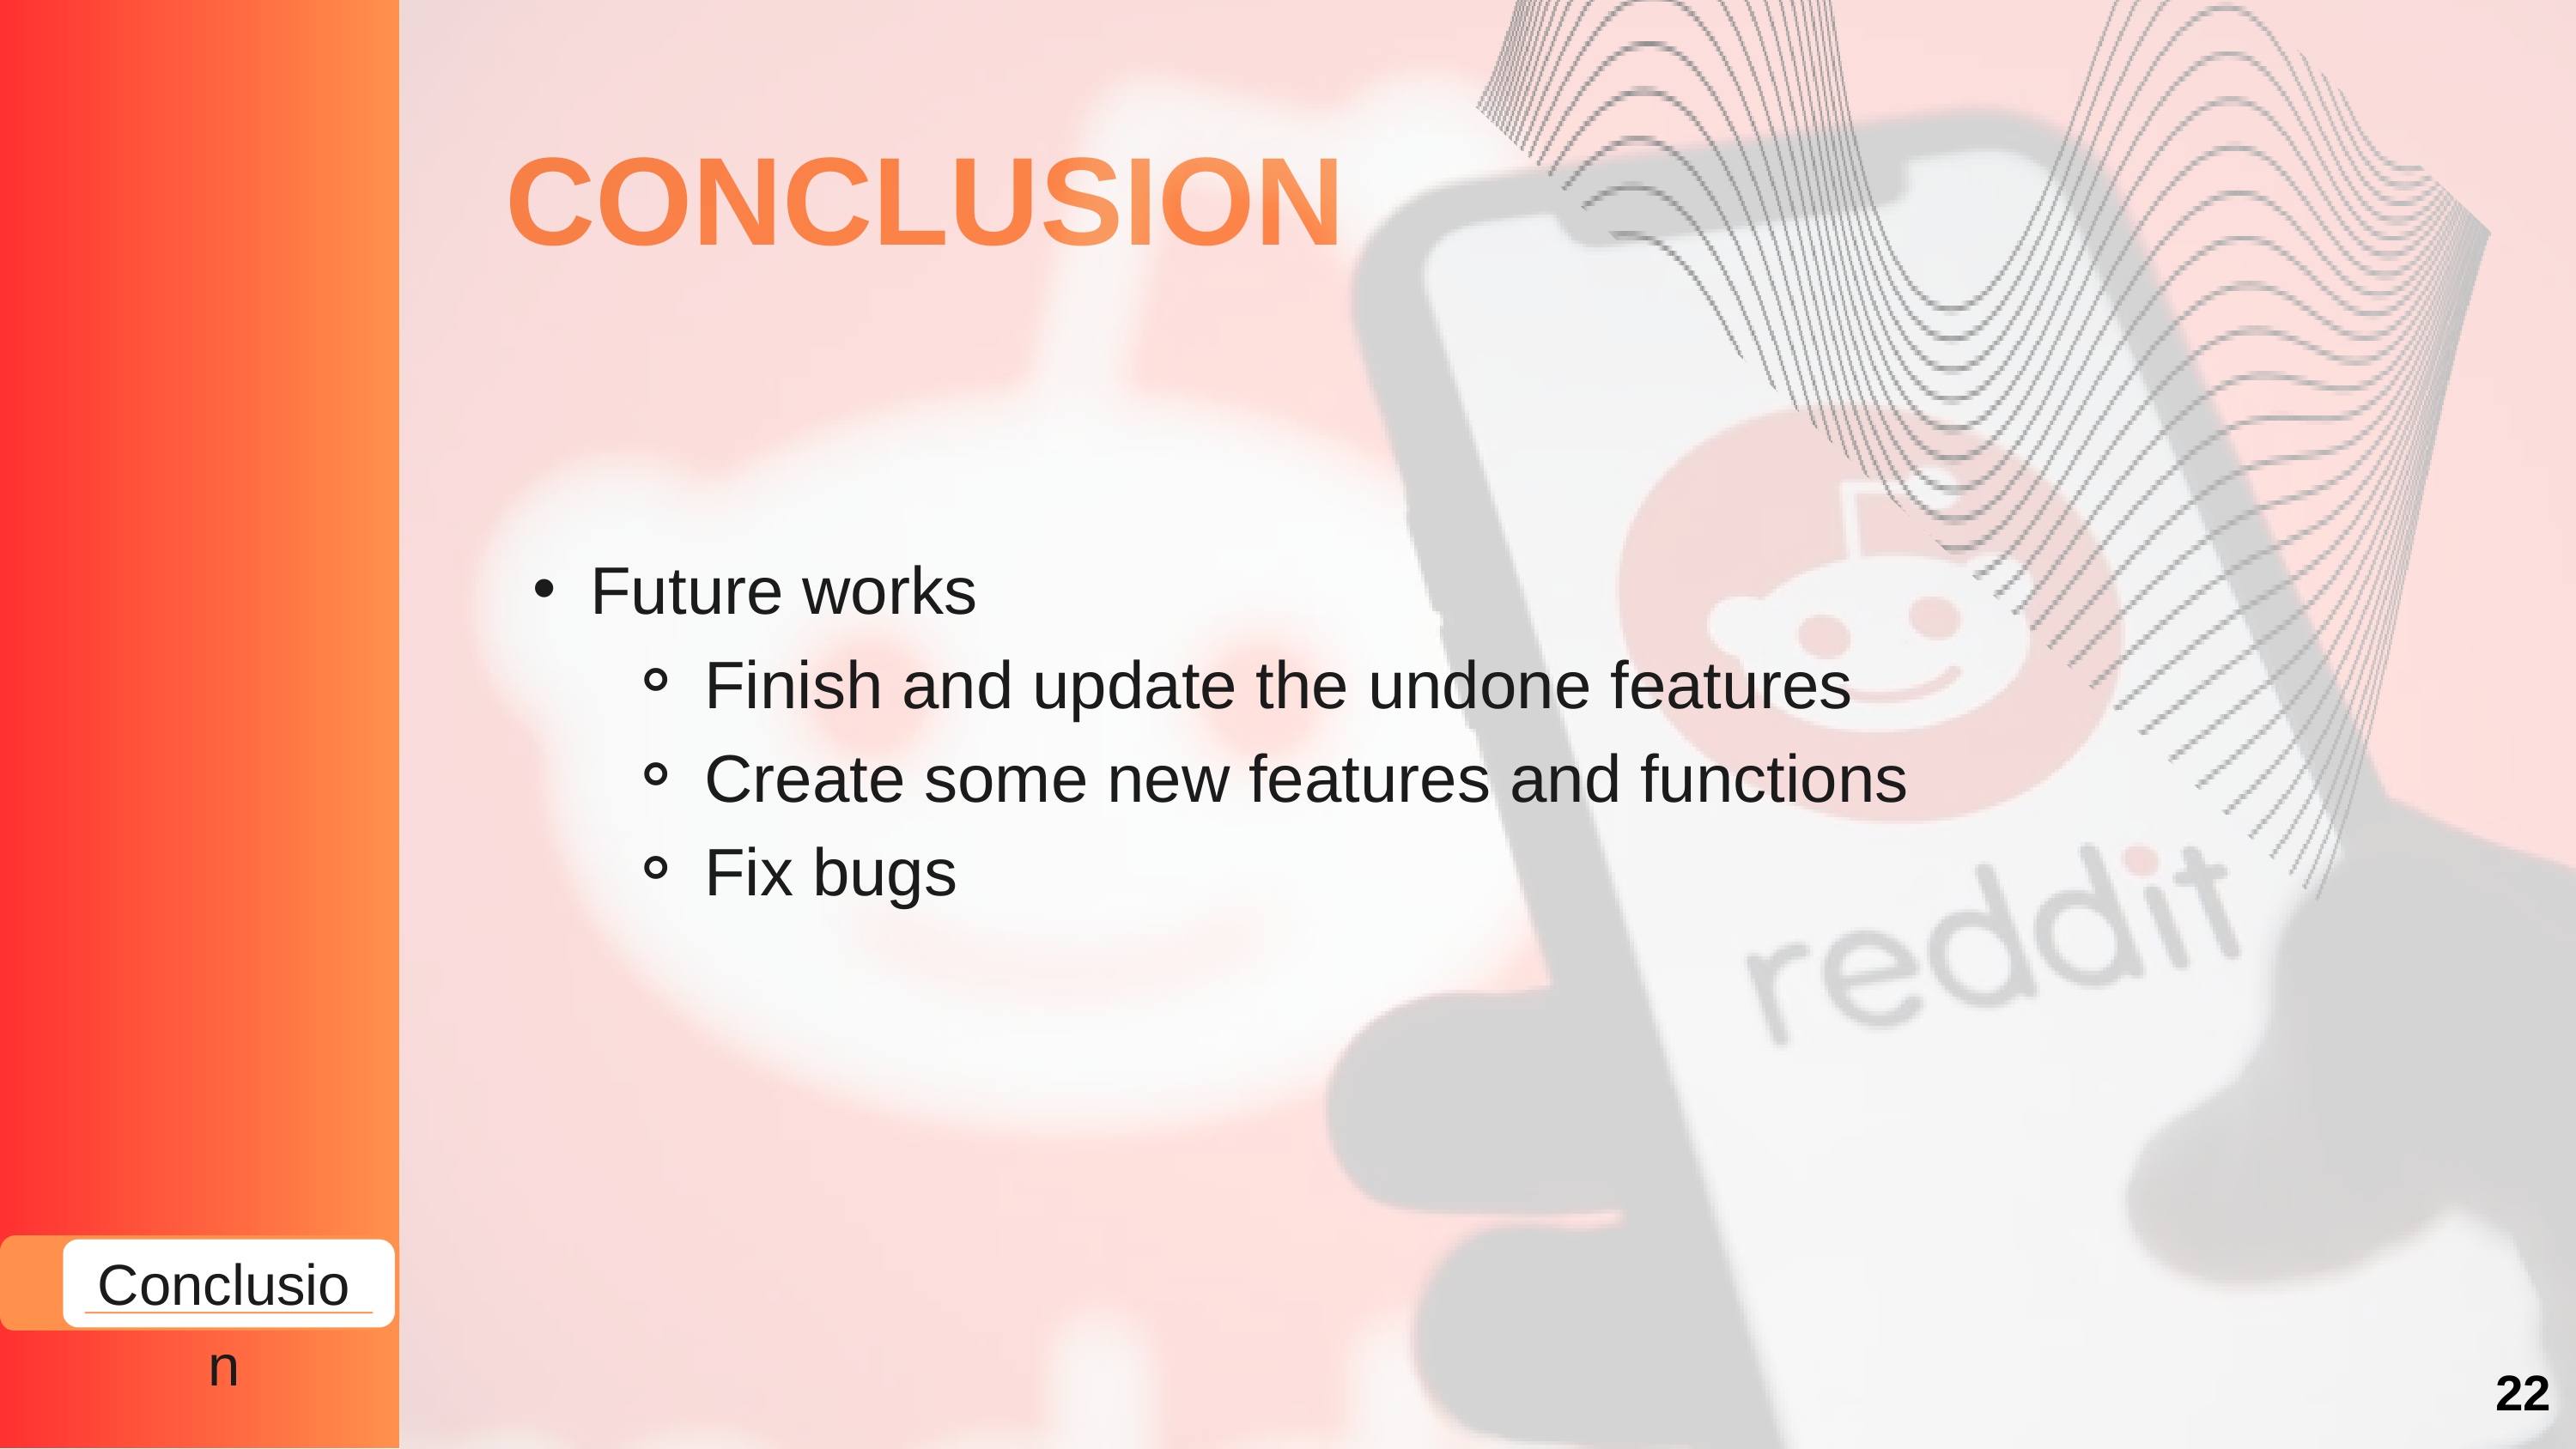

CONCLUSION
Future works
Finish and update the undone features
Create some new features and functions
Fix bugs

Conclusion
22